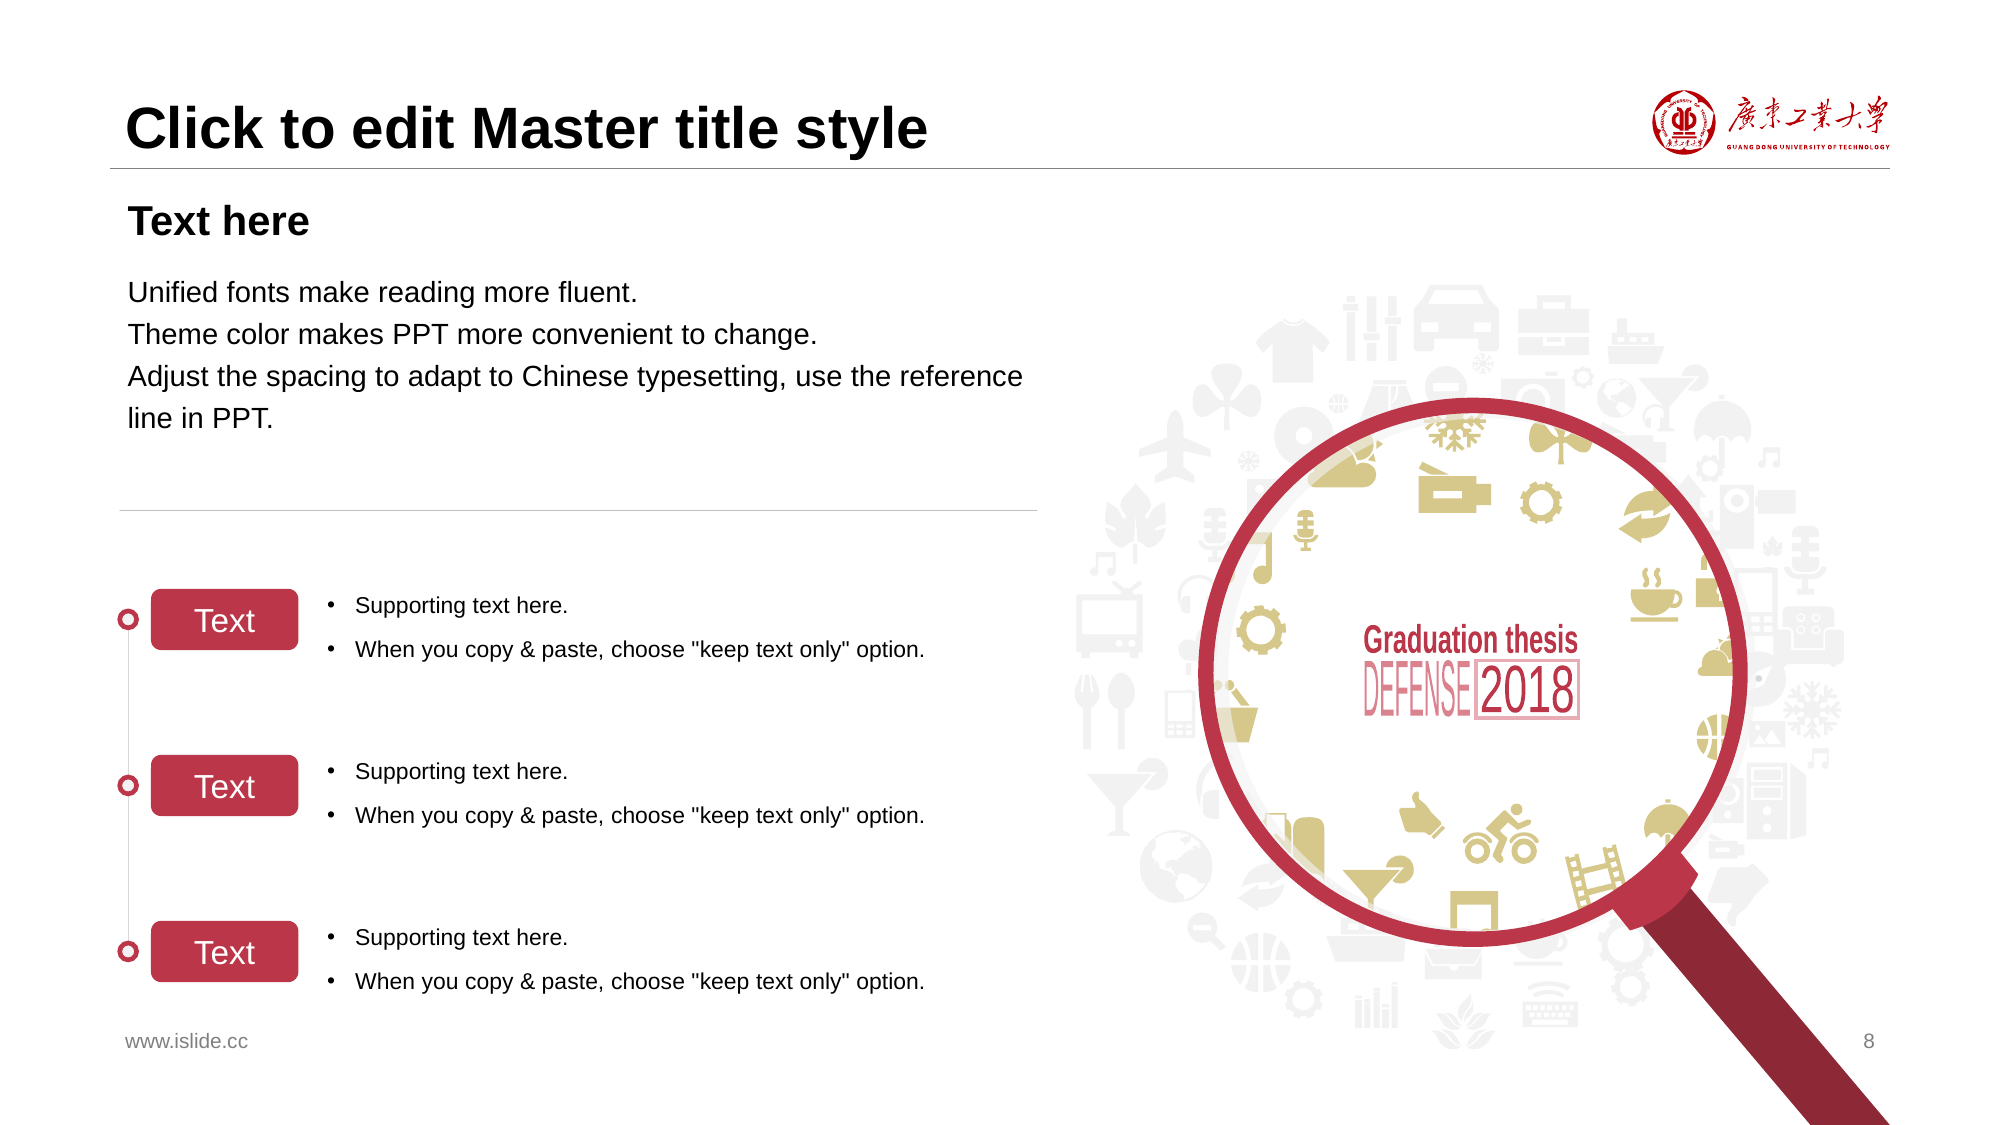

# Click to edit Master title style
Text here
Unified fonts make reading more fluent.
Theme color makes PPT more convenient to change.
Adjust the spacing to adapt to Chinese typesetting, use the reference line in PPT.

Supporting text here.
When you copy & paste, choose "keep text only" option.

Text

Graduation thesis

DEFENSE

2018

Supporting text here.
When you copy & paste, choose "keep text only" option.

Text

Supporting text here.
When you copy & paste, choose "keep text only" option.

Text

www.islide.cc
8